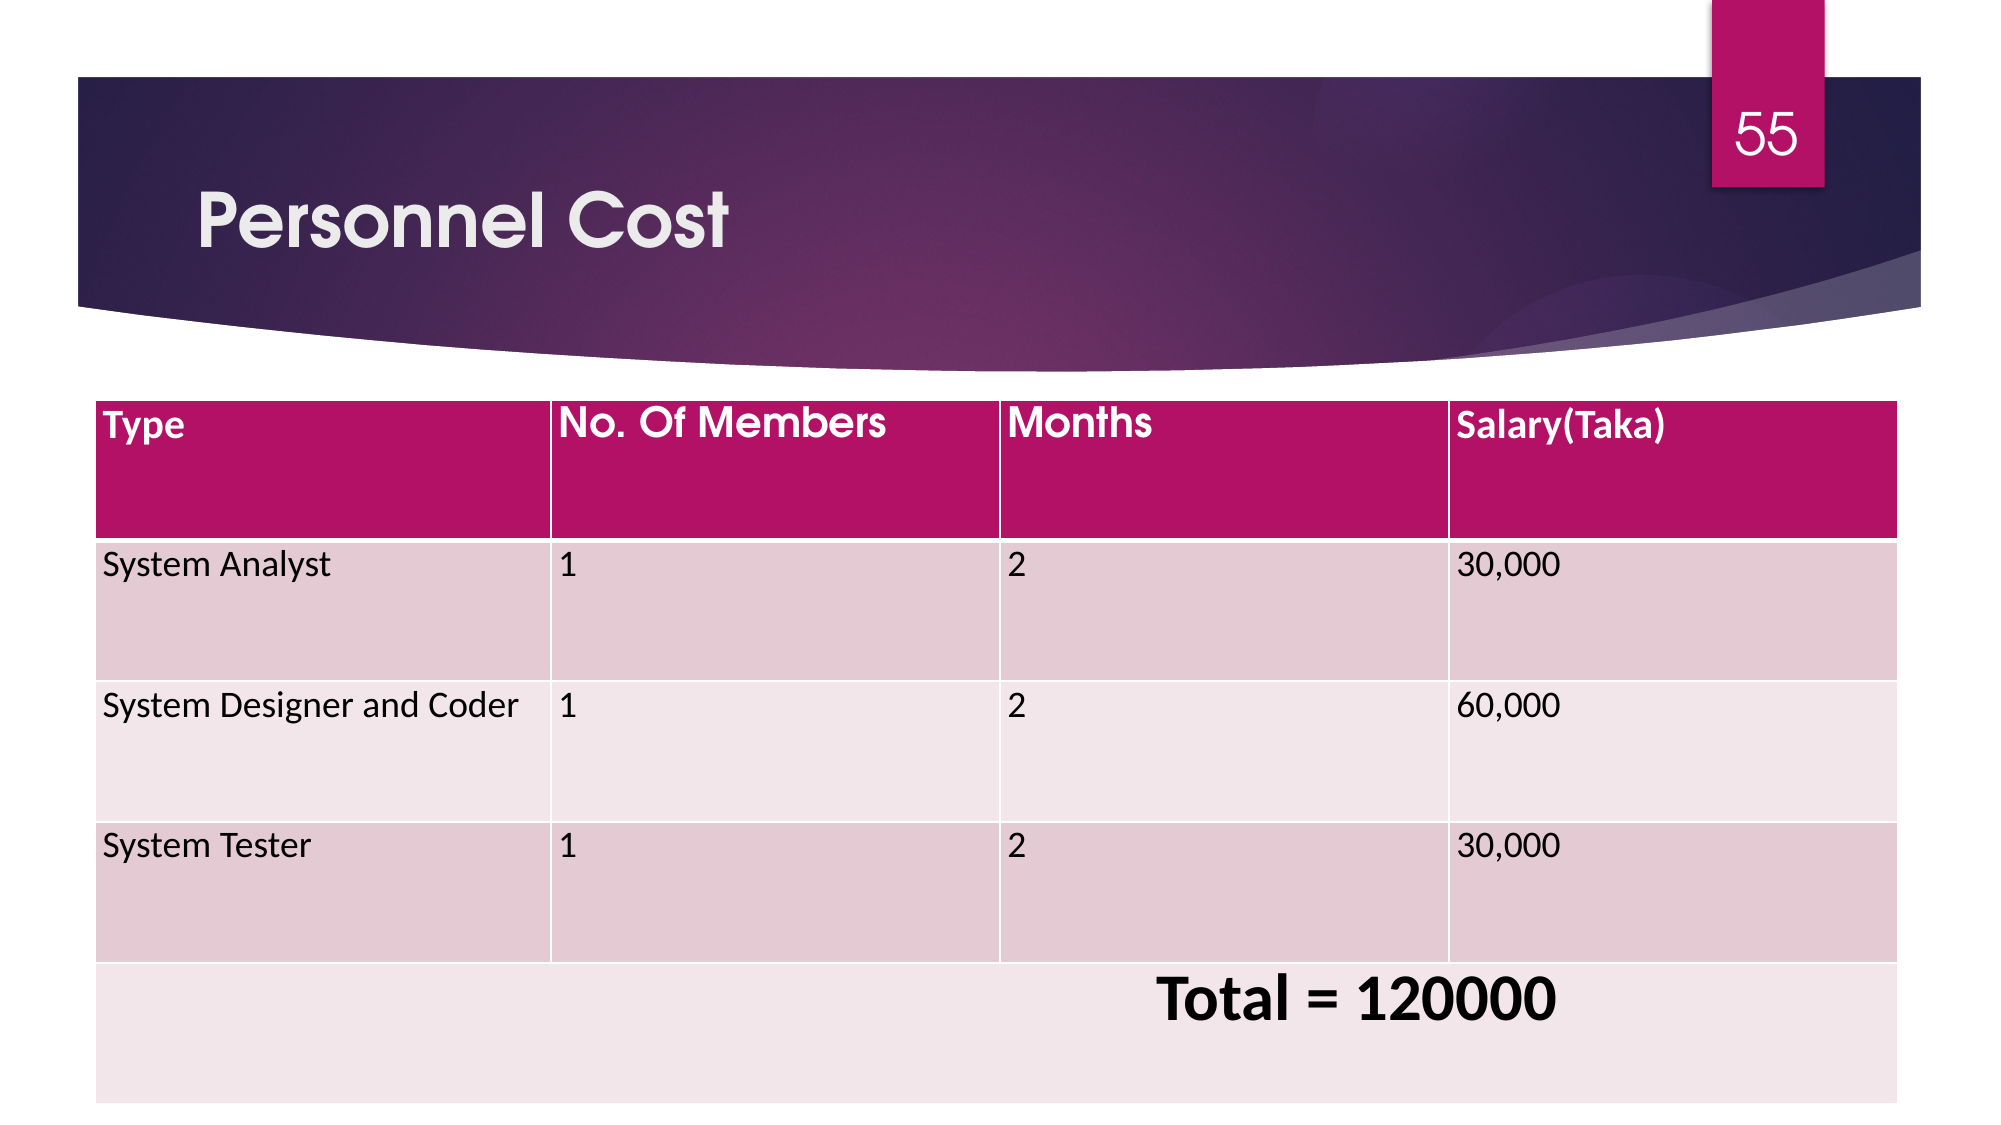

55
# Personnel Cost
| Type | No. Of Members | Months | Salary(Taka) |
| --- | --- | --- | --- |
| System Analyst | 1 | 2 | 30,000 |
| System Designer and Coder | 1 | 2 | 60,000 |
| System Tester | 1 | 2 | 30,000 |
| Total = 120000 |  |  |  |